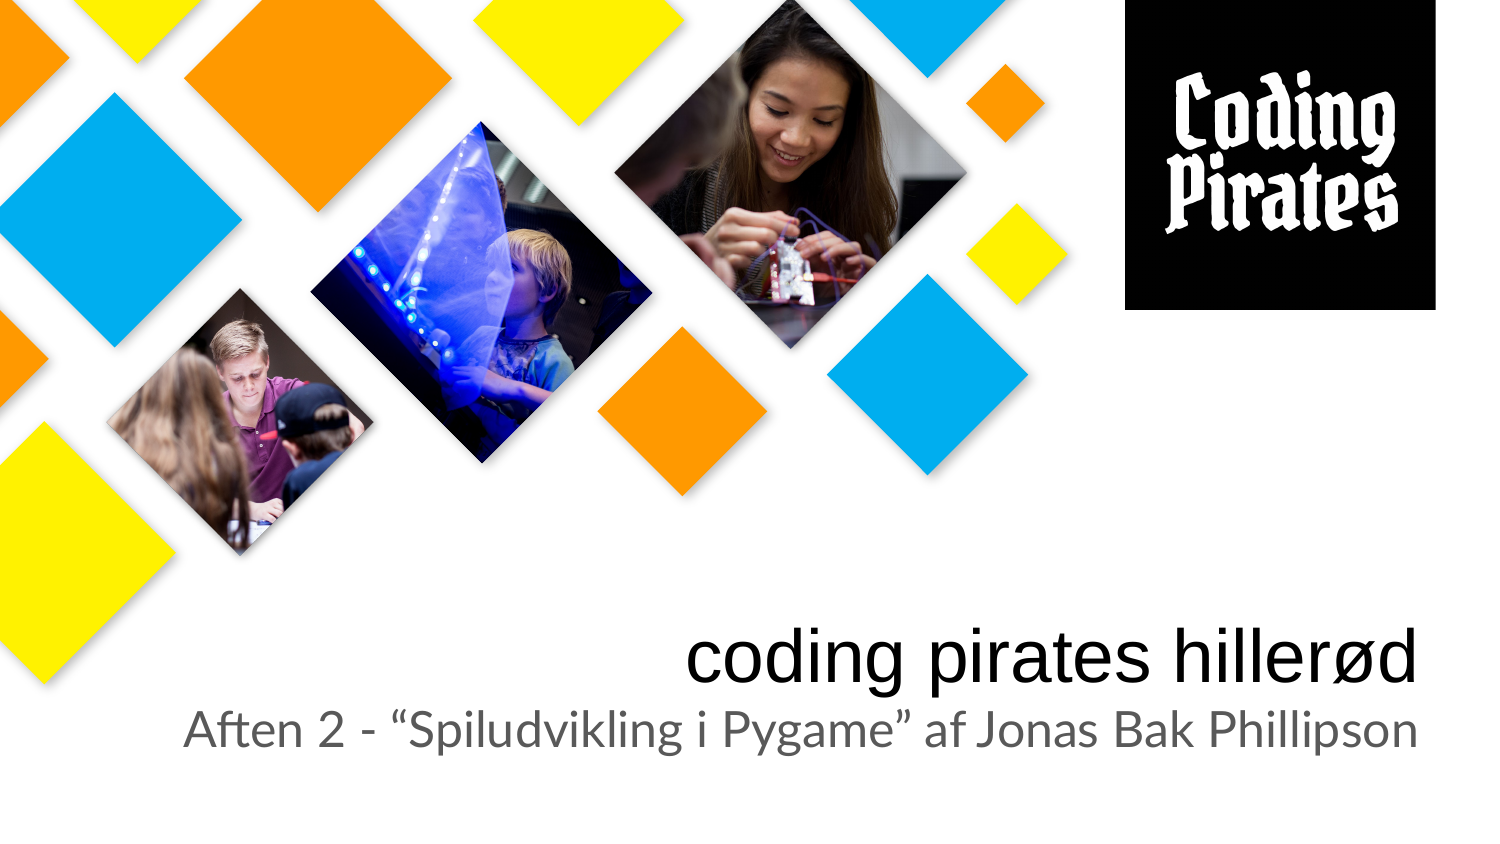

# coding pirates hillerød
Aften 2 - “Spiludvikling i Pygame” af Jonas Bak Phillipson